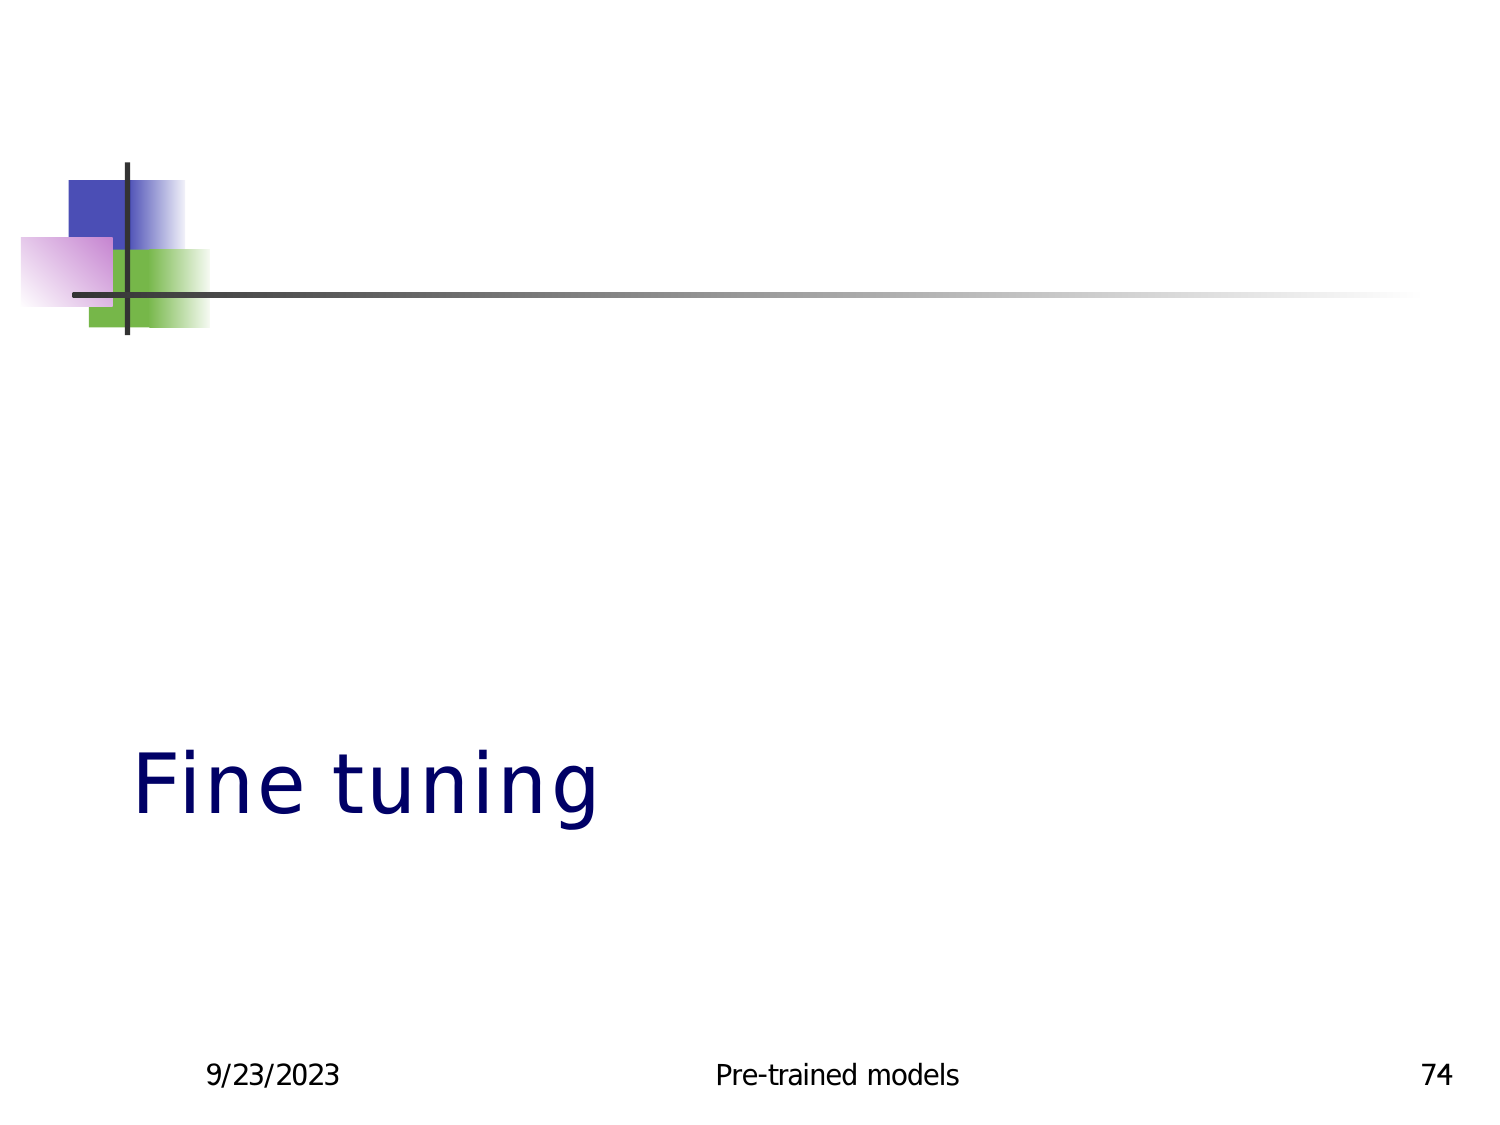

# Fine tuning
9/23/2023
Pre-trained models
74